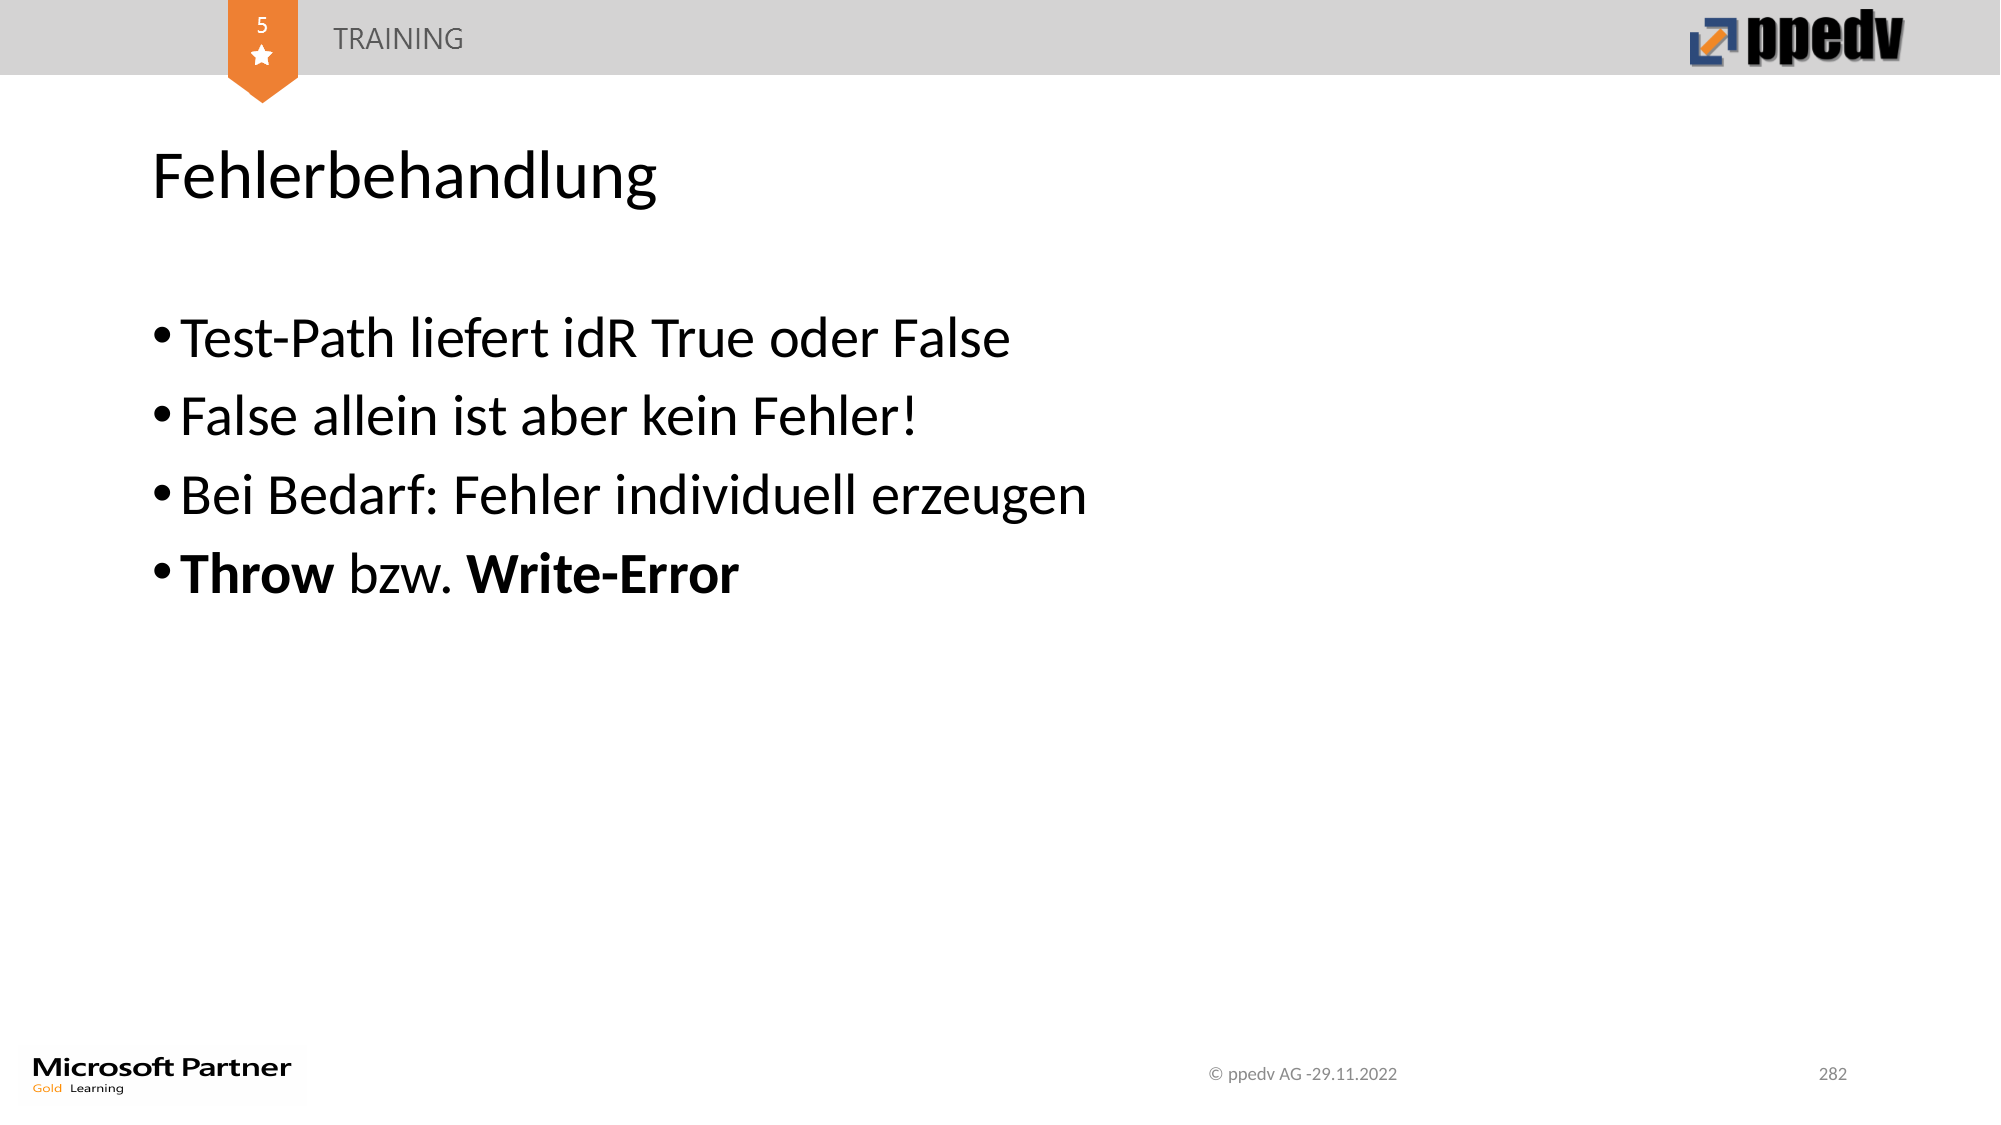

# Fehlerbehandlung
Test-Path liefert idR True oder False
False allein ist aber kein Fehler!
Bei Bedarf: Fehler individuell erzeugen
Throw bzw. Write-Error
© ppedv AG -29.11.2022
282